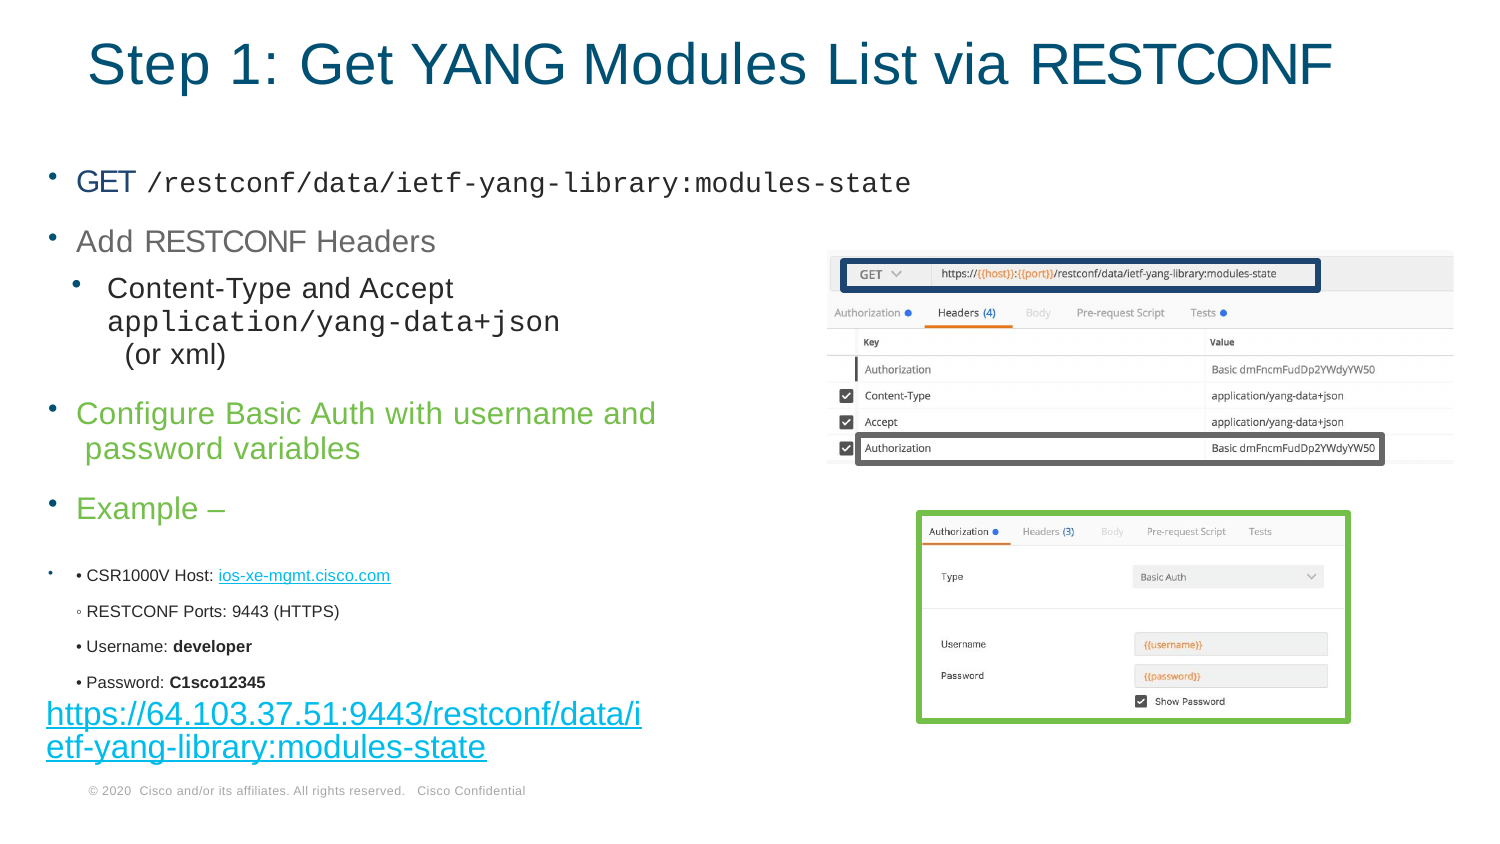

# Step 1: Get YANG Modules List via RESTCONF
GET /restconf/data/ietf-yang-library:modules-state
Add RESTCONF Headers
Content-Type and Accept  application/yang-data+json  (or xml)
Configure Basic Auth with username and  password variables
Example –
• CSR1000V Host: ios-xe-mgmt.cisco.com
◦ RESTCONF Ports: 9443 (HTTPS)
• Username: developer
• Password: C1sco12345
https://64.103.37.51:9443/restconf/data/ietf-yang-library:modules-state